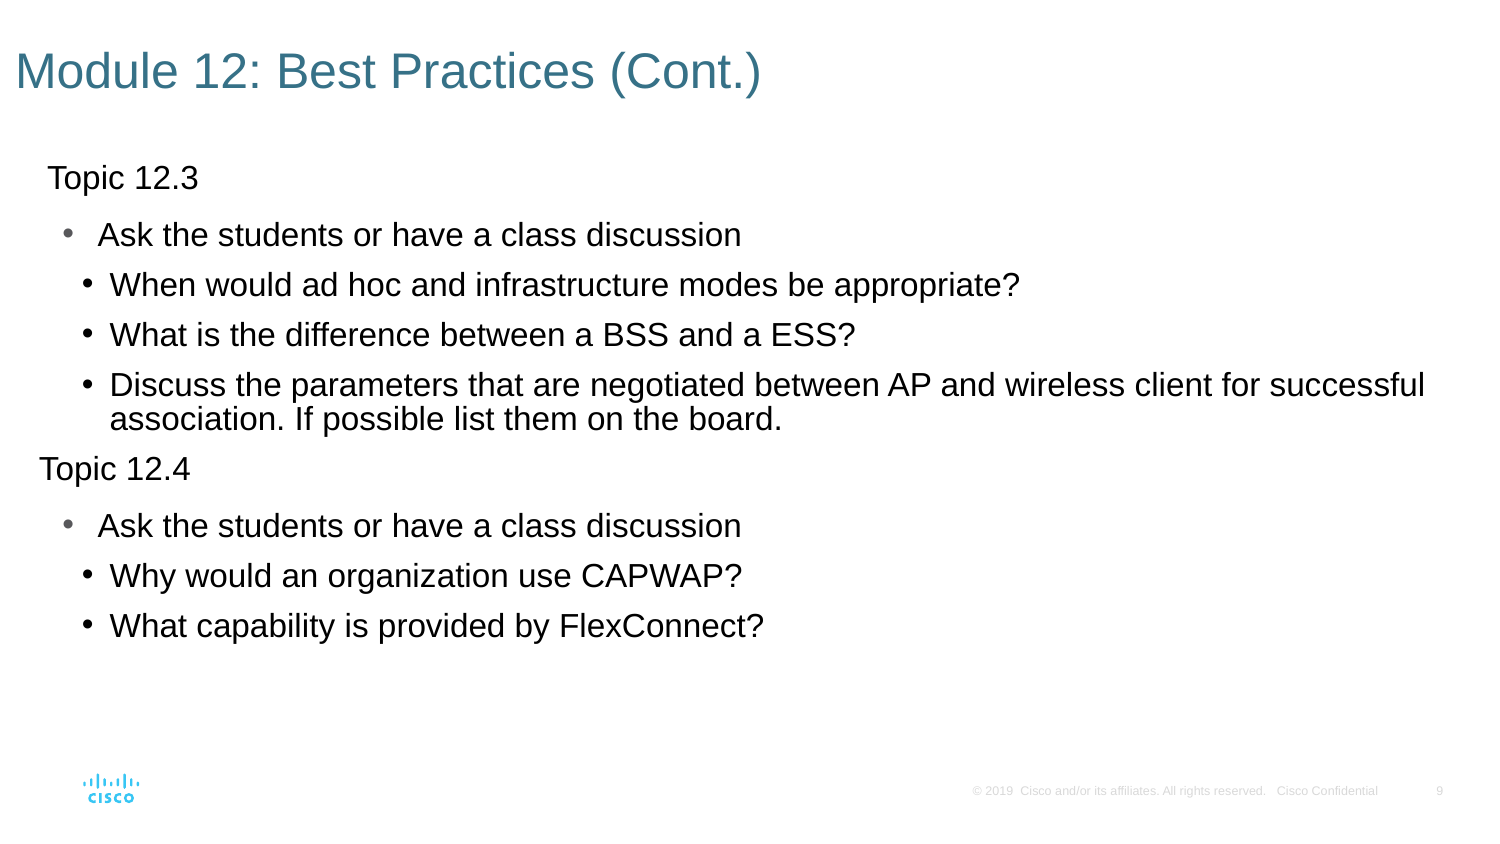

# Module 12: Best Practices (Cont.)
 Topic 12.3
Ask the students or have a class discussion
When would ad hoc and infrastructure modes be appropriate?
What is the difference between a BSS and a ESS?
Discuss the parameters that are negotiated between AP and wireless client for successful association. If possible list them on the board.
Topic 12.4
Ask the students or have a class discussion
Why would an organization use CAPWAP?
What capability is provided by FlexConnect?